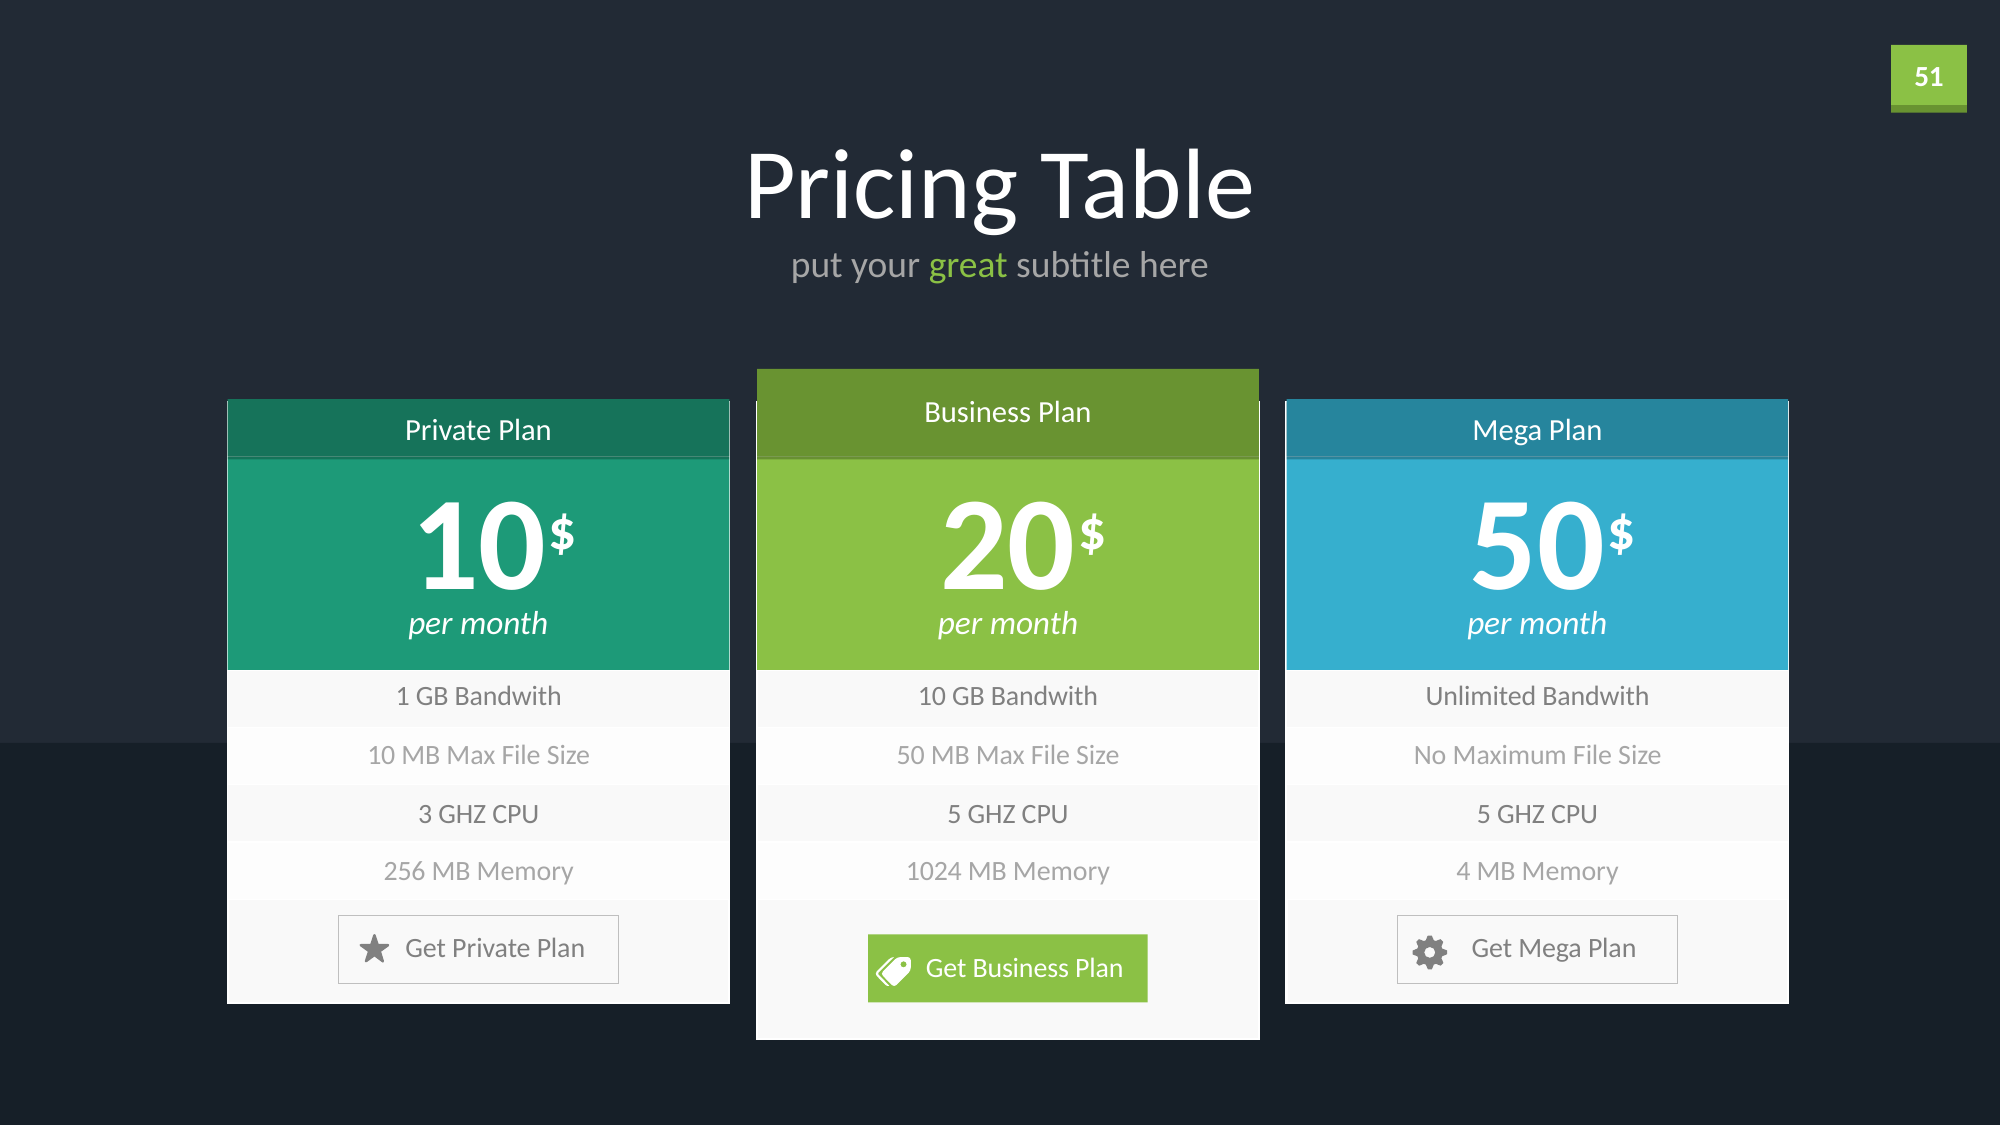

Pricing Table
put your great subtitle here

Business Plan

Private Plan
Mega Plan

10
20
50

$
$
$
per month
per month
per month
1 GB Bandwith
10 GB Bandwith
Unlimited Bandwith

10 MB Max File Size
50 MB Max File Size
No Maximum File Size

3 GHZ CPU
5 GHZ CPU
5 GHZ CPU

256 MB Memory
1024 MB Memory
4 MB Memory

Get Private Plan
Get Mega Plan

Get Business Plan